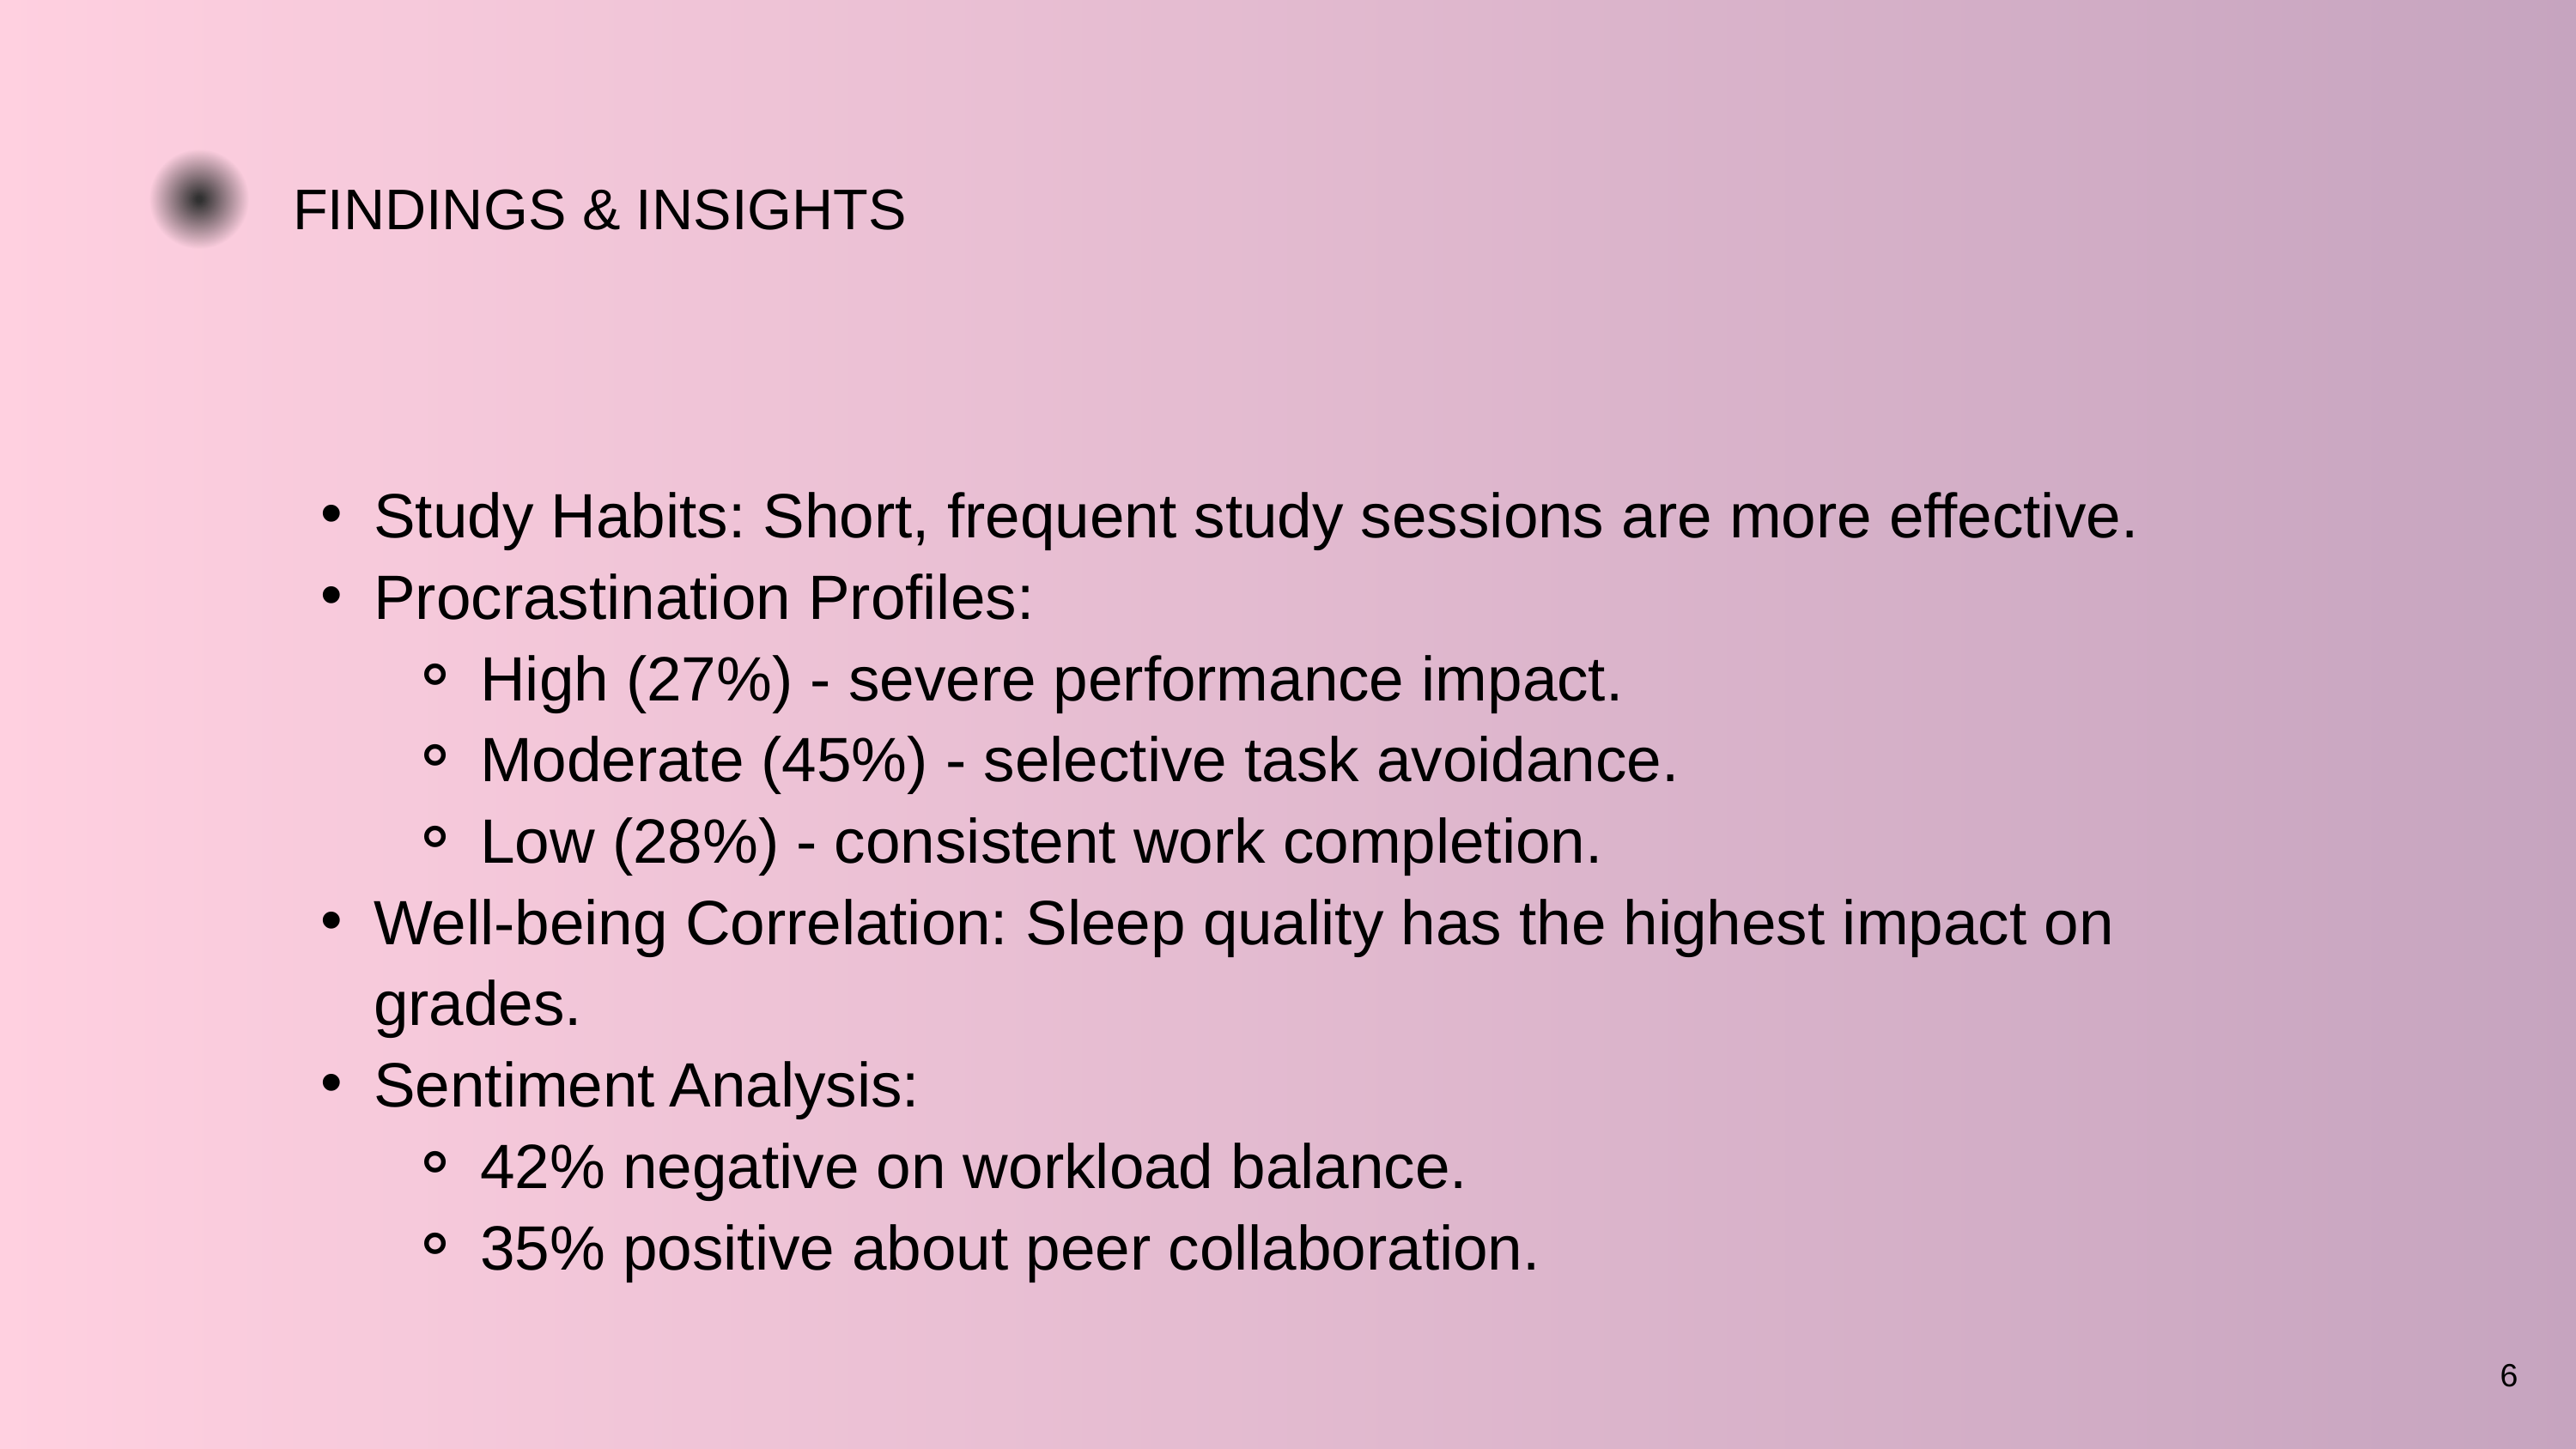

FINDINGS & INSIGHTS

Study Habits: Short, frequent study sessions are more effective.
Procrastination Profiles:
High (27%) - severe performance impact.
Moderate (45%) - selective task avoidance.
Low (28%) - consistent work completion.
Well-being Correlation: Sleep quality has the highest impact on grades.
Sentiment Analysis:
42% negative on workload balance.
35% positive about peer collaboration.

6